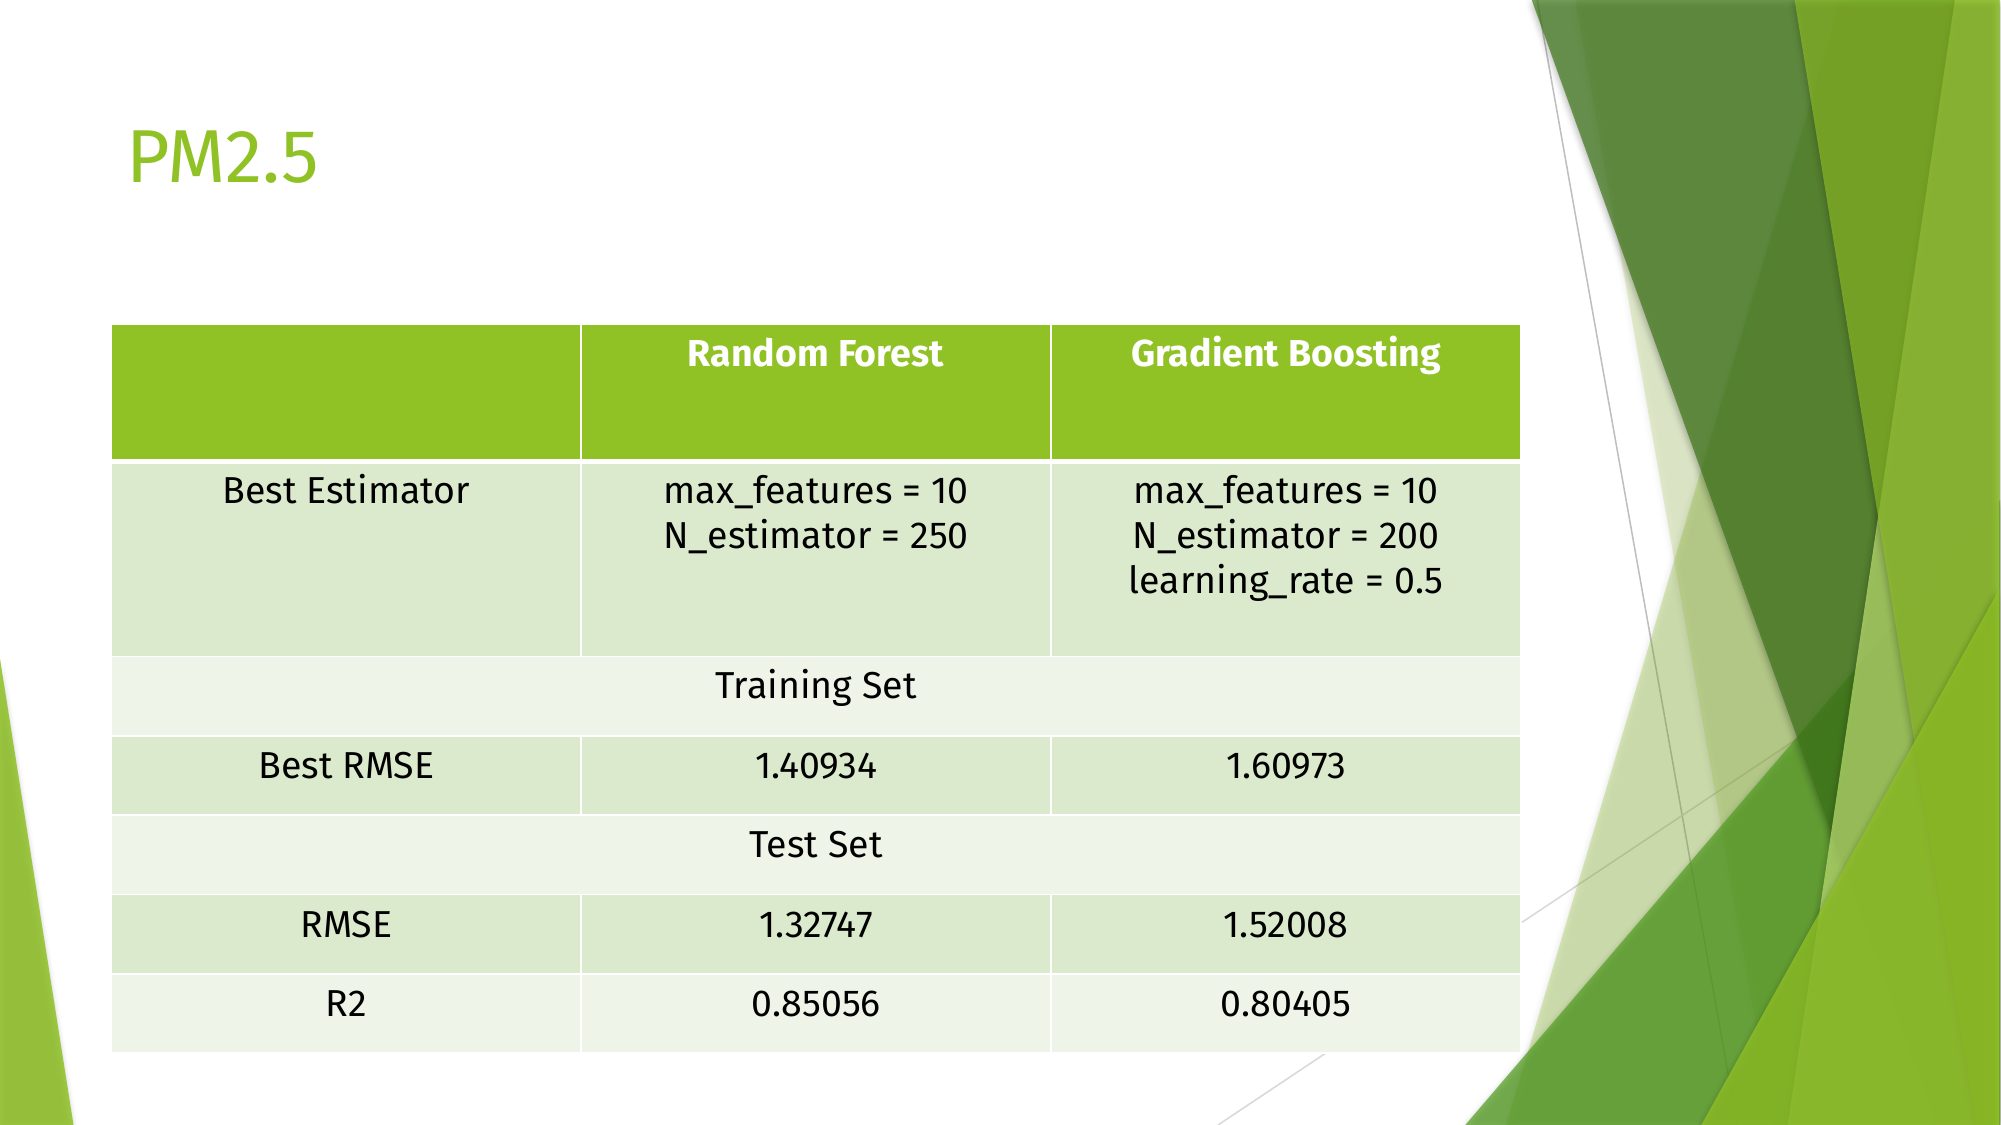

# PM2.5
|  | Random Forest | Gradient Boosting |
| --- | --- | --- |
| Best Estimator | max\_features = 10 N\_estimator = 250 | max\_features = 10 N\_estimator = 200 learning\_rate = 0.5 |
| Training Set |  |  |
| Best RMSE | 1.40934 | 1.60973 |
| Test Set |  |  |
| RMSE | 1.32747 | 1.52008 |
| R2 | 0.85056 | 0.80405 |